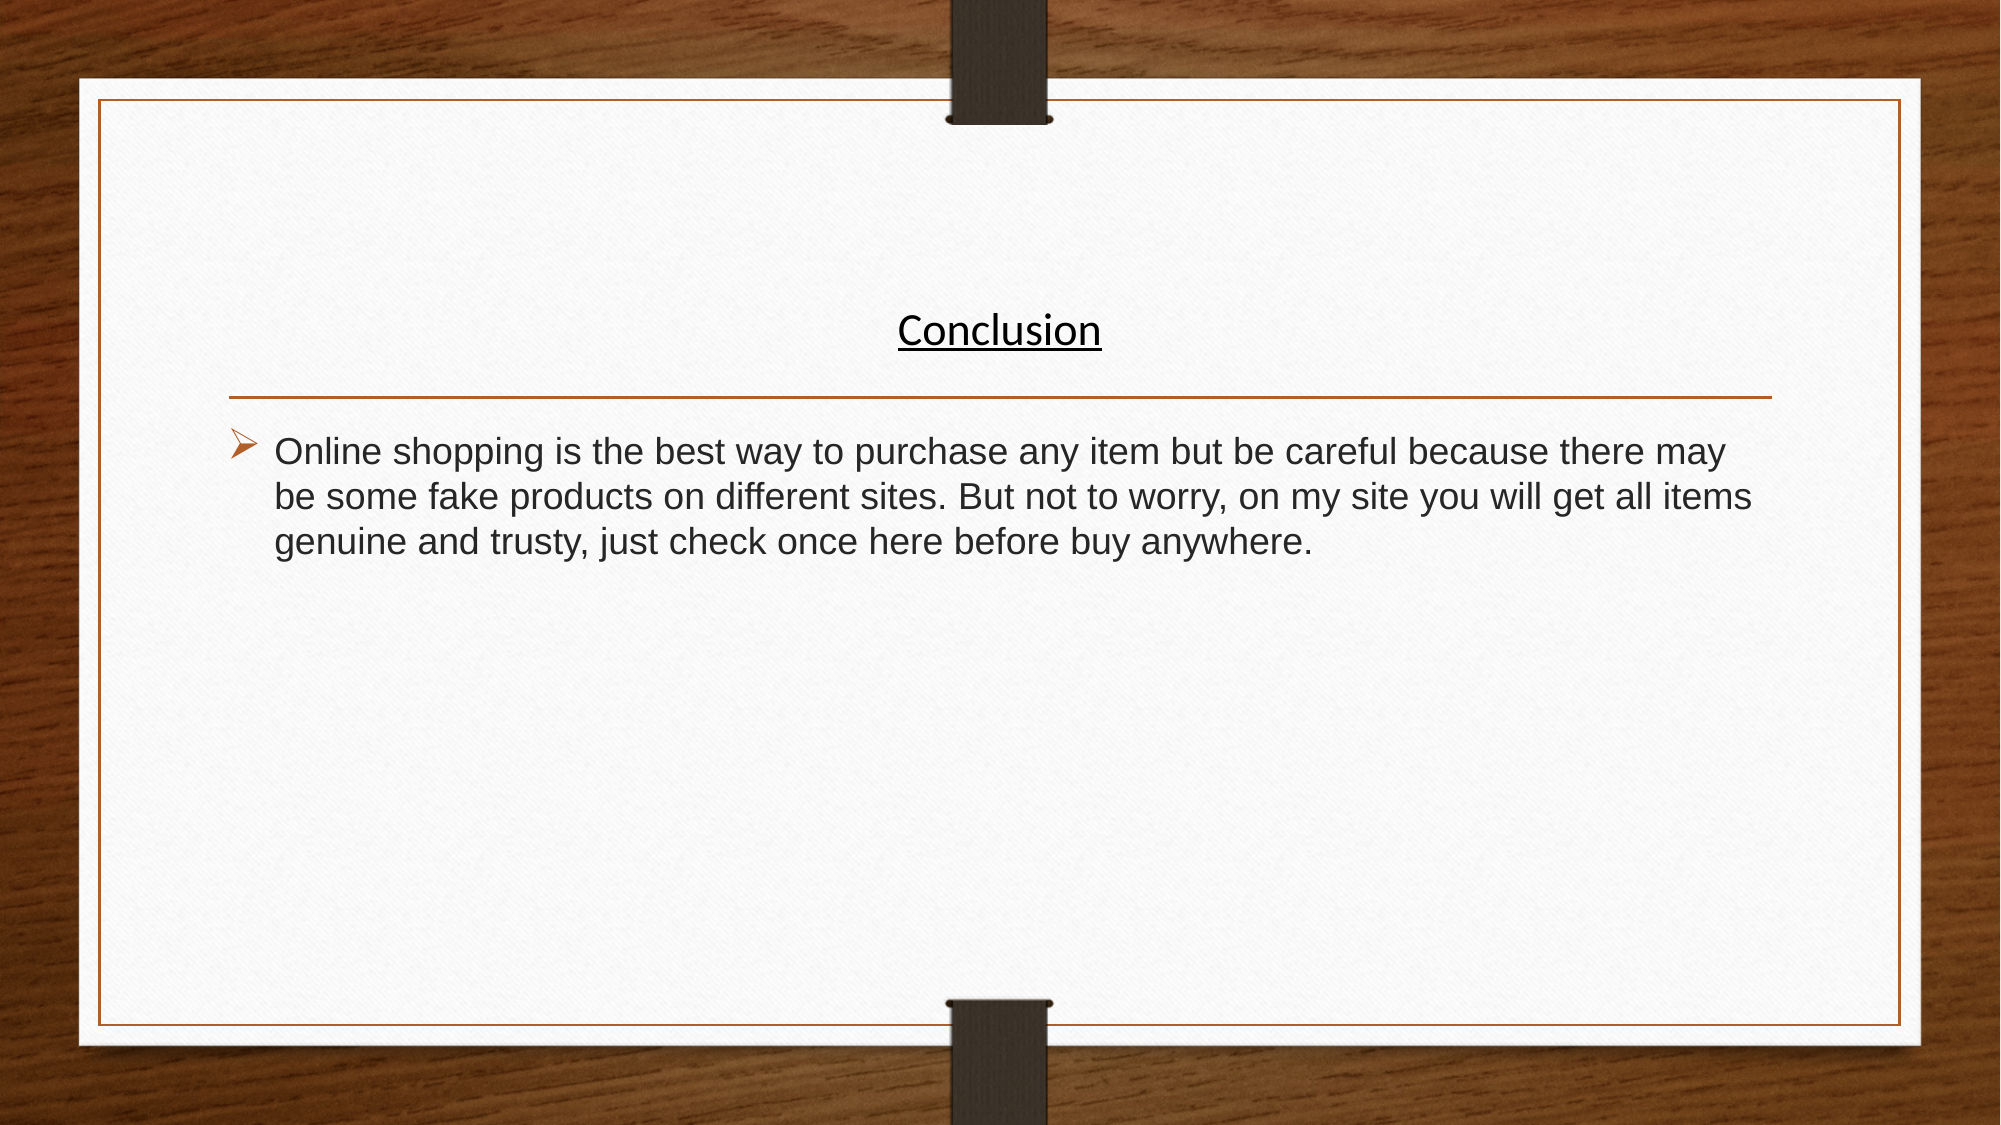

# Conclusion
Online shopping is the best way to purchase any item but be careful because there may be some fake products on different sites. But not to worry, on my site you will get all items genuine and trusty, just check once here before buy anywhere.